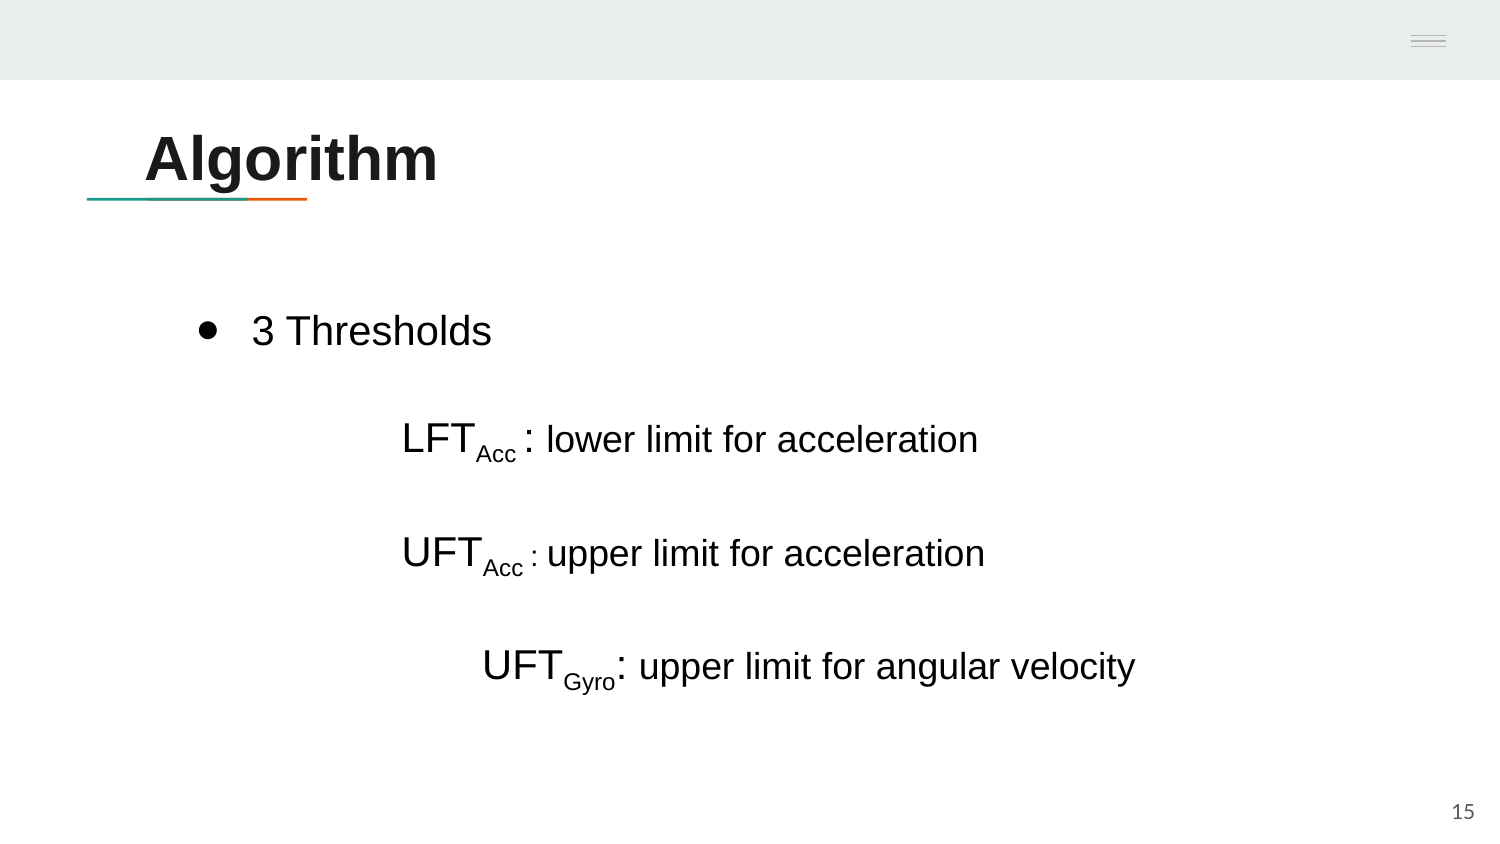

# Algorithm

3 Thresholds
LFTAcc : lower limit for acceleration
UFTAcc : upper limit for acceleration
	       UFTGyro: upper limit for angular velocity
15